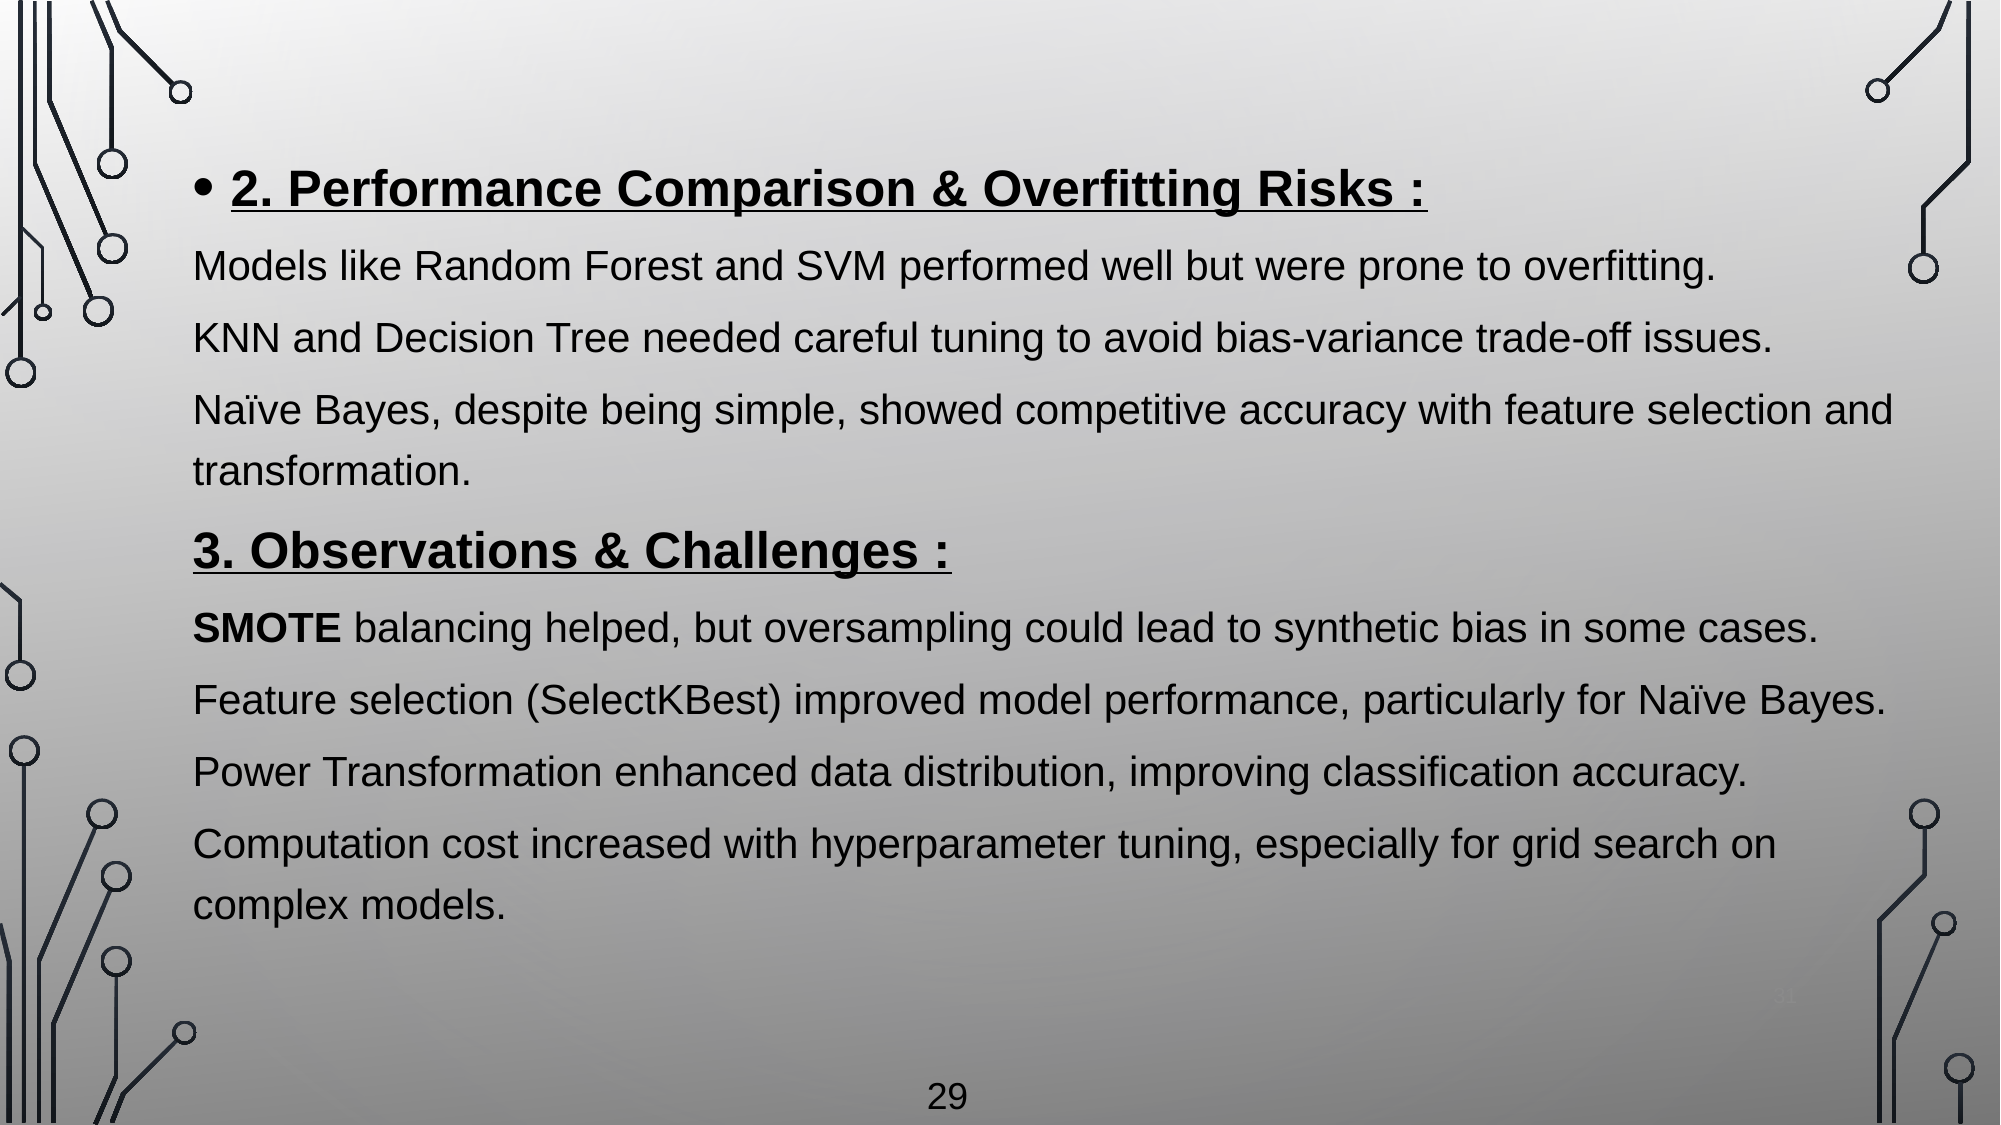

2. Performance Comparison & Overfitting Risks :
Models like Random Forest and SVM performed well but were prone to overfitting.
KNN and Decision Tree needed careful tuning to avoid bias-variance trade-off issues.
Naïve Bayes, despite being simple, showed competitive accuracy with feature selection and transformation.
3. Observations & Challenges :
SMOTE balancing helped, but oversampling could lead to synthetic bias in some cases.
Feature selection (SelectKBest) improved model performance, particularly for Naïve Bayes.
Power Transformation enhanced data distribution, improving classification accuracy.
Computation cost increased with hyperparameter tuning, especially for grid search on complex models.

31
29